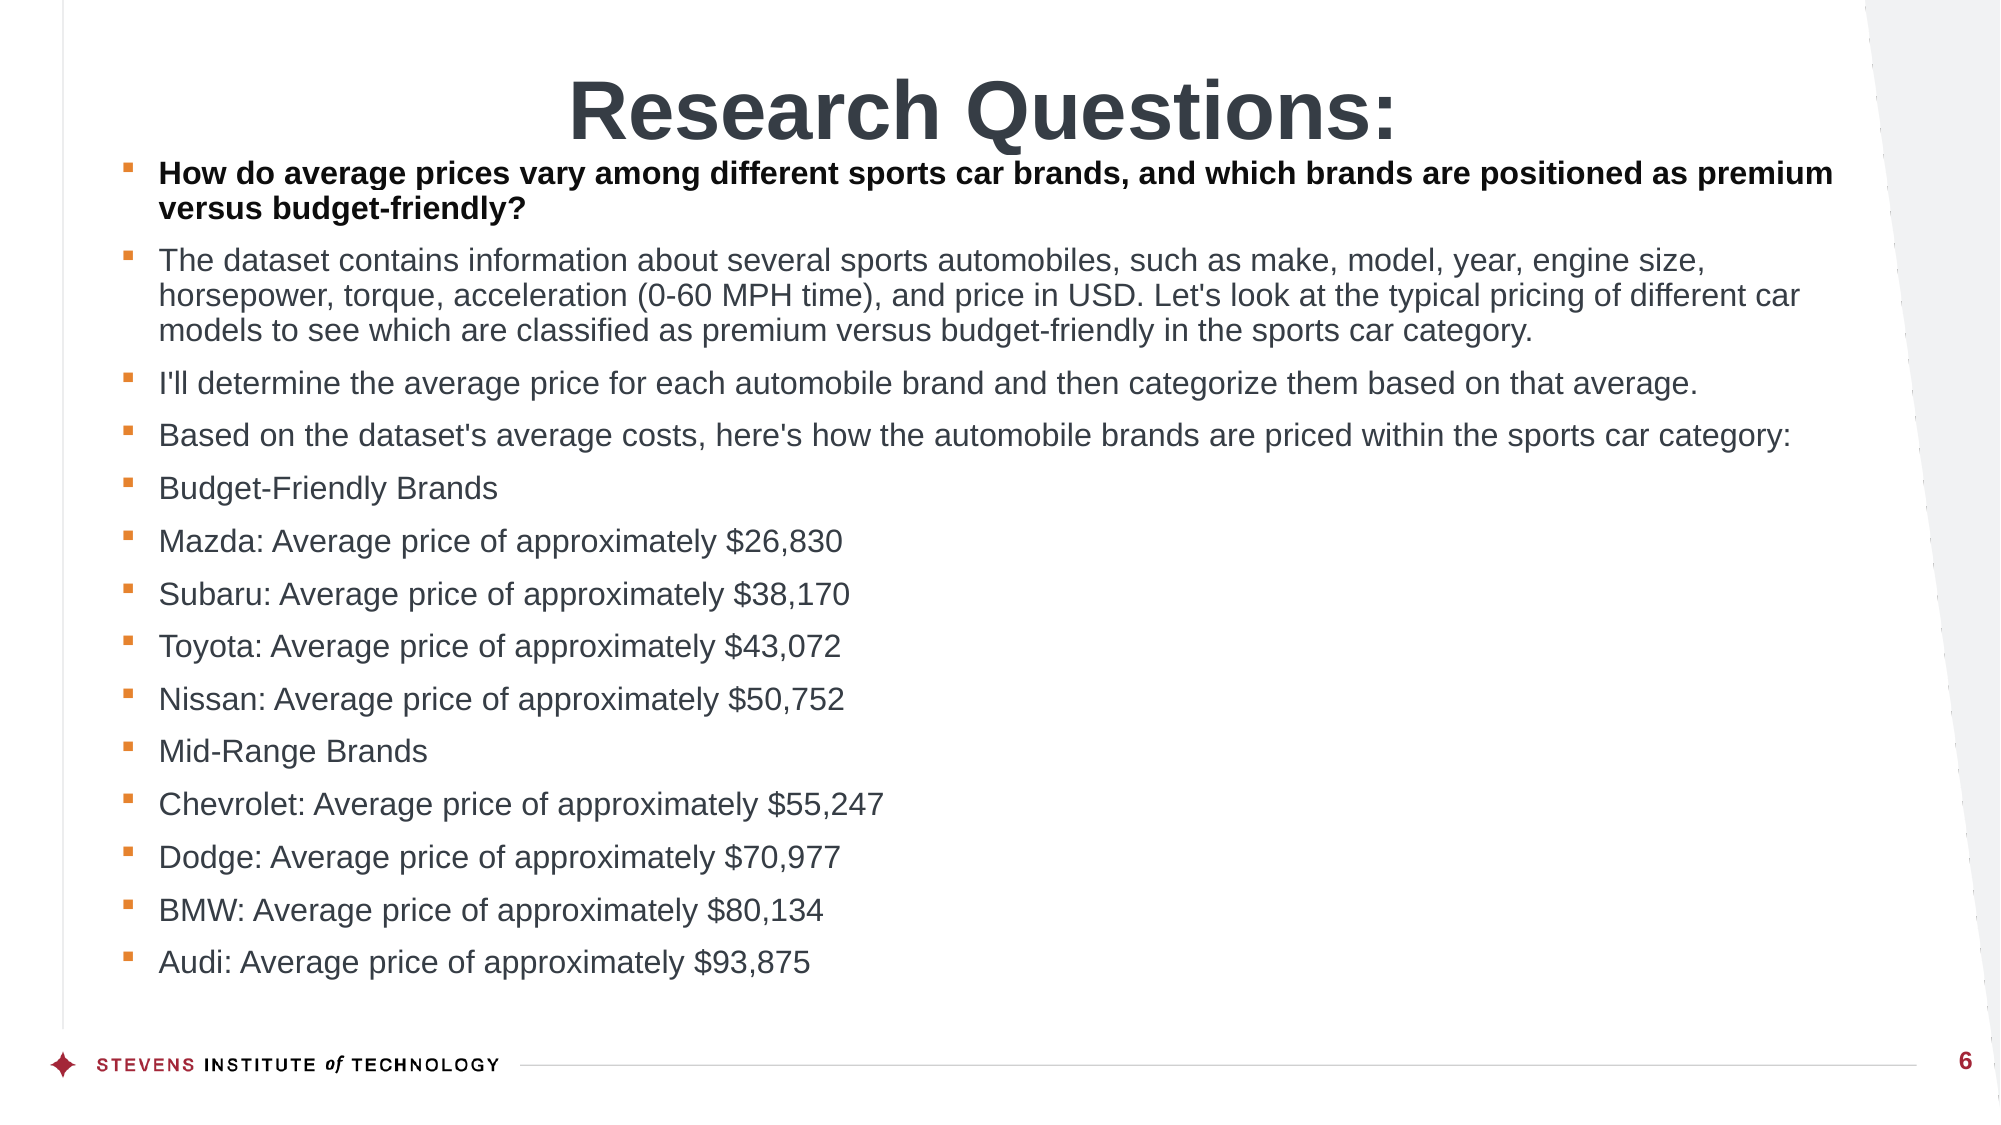

# Research Questions:
How do average prices vary among different sports car brands, and which brands are positioned as premium versus budget-friendly?
The dataset contains information about several sports automobiles, such as make, model, year, engine size, horsepower, torque, acceleration (0-60 MPH time), and price in USD. Let's look at the typical pricing of different car models to see which are classified as premium versus budget-friendly in the sports car category.
I'll determine the average price for each automobile brand and then categorize them based on that average. ​​
Based on the dataset's average costs, here's how the automobile brands are priced within the sports car category:
Budget-Friendly Brands
Mazda: Average price of approximately $26,830
Subaru: Average price of approximately $38,170
Toyota: Average price of approximately $43,072
Nissan: Average price of approximately $50,752
Mid-Range Brands
Chevrolet: Average price of approximately $55,247
Dodge: Average price of approximately $70,977
BMW: Average price of approximately $80,134
Audi: Average price of approximately $93,875
6